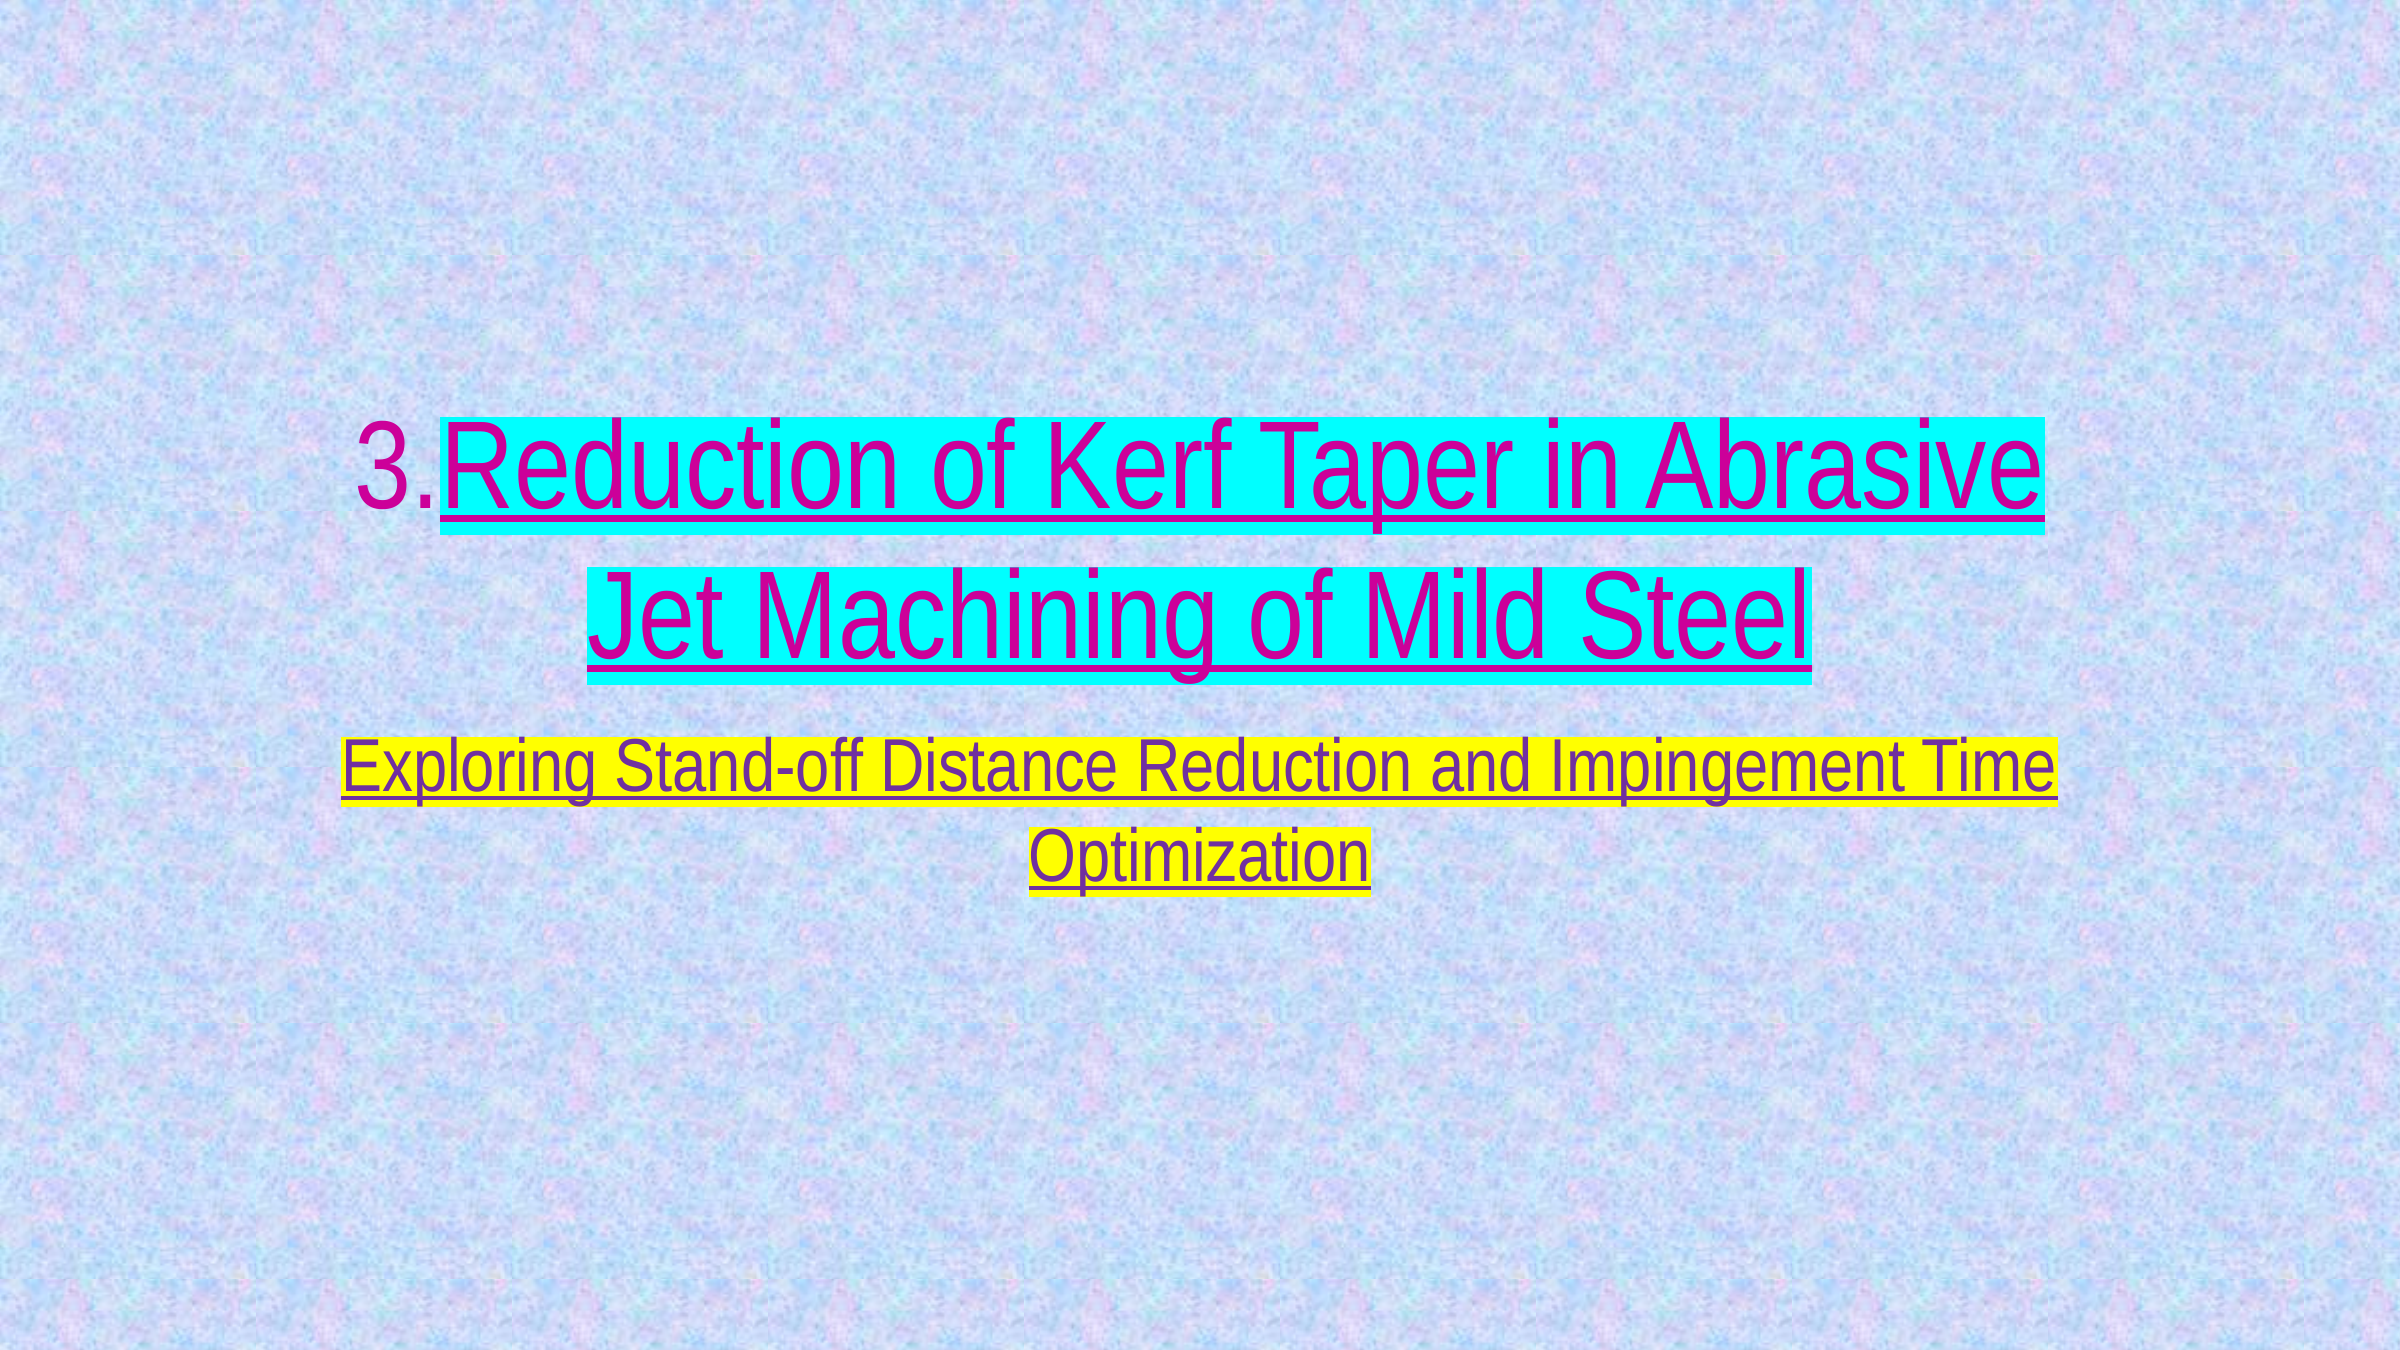

# 3.Reduction of Kerf Taper in Abrasive Jet Machining of Mild Steel
Exploring Stand-off Distance Reduction and Impingement Time Optimization